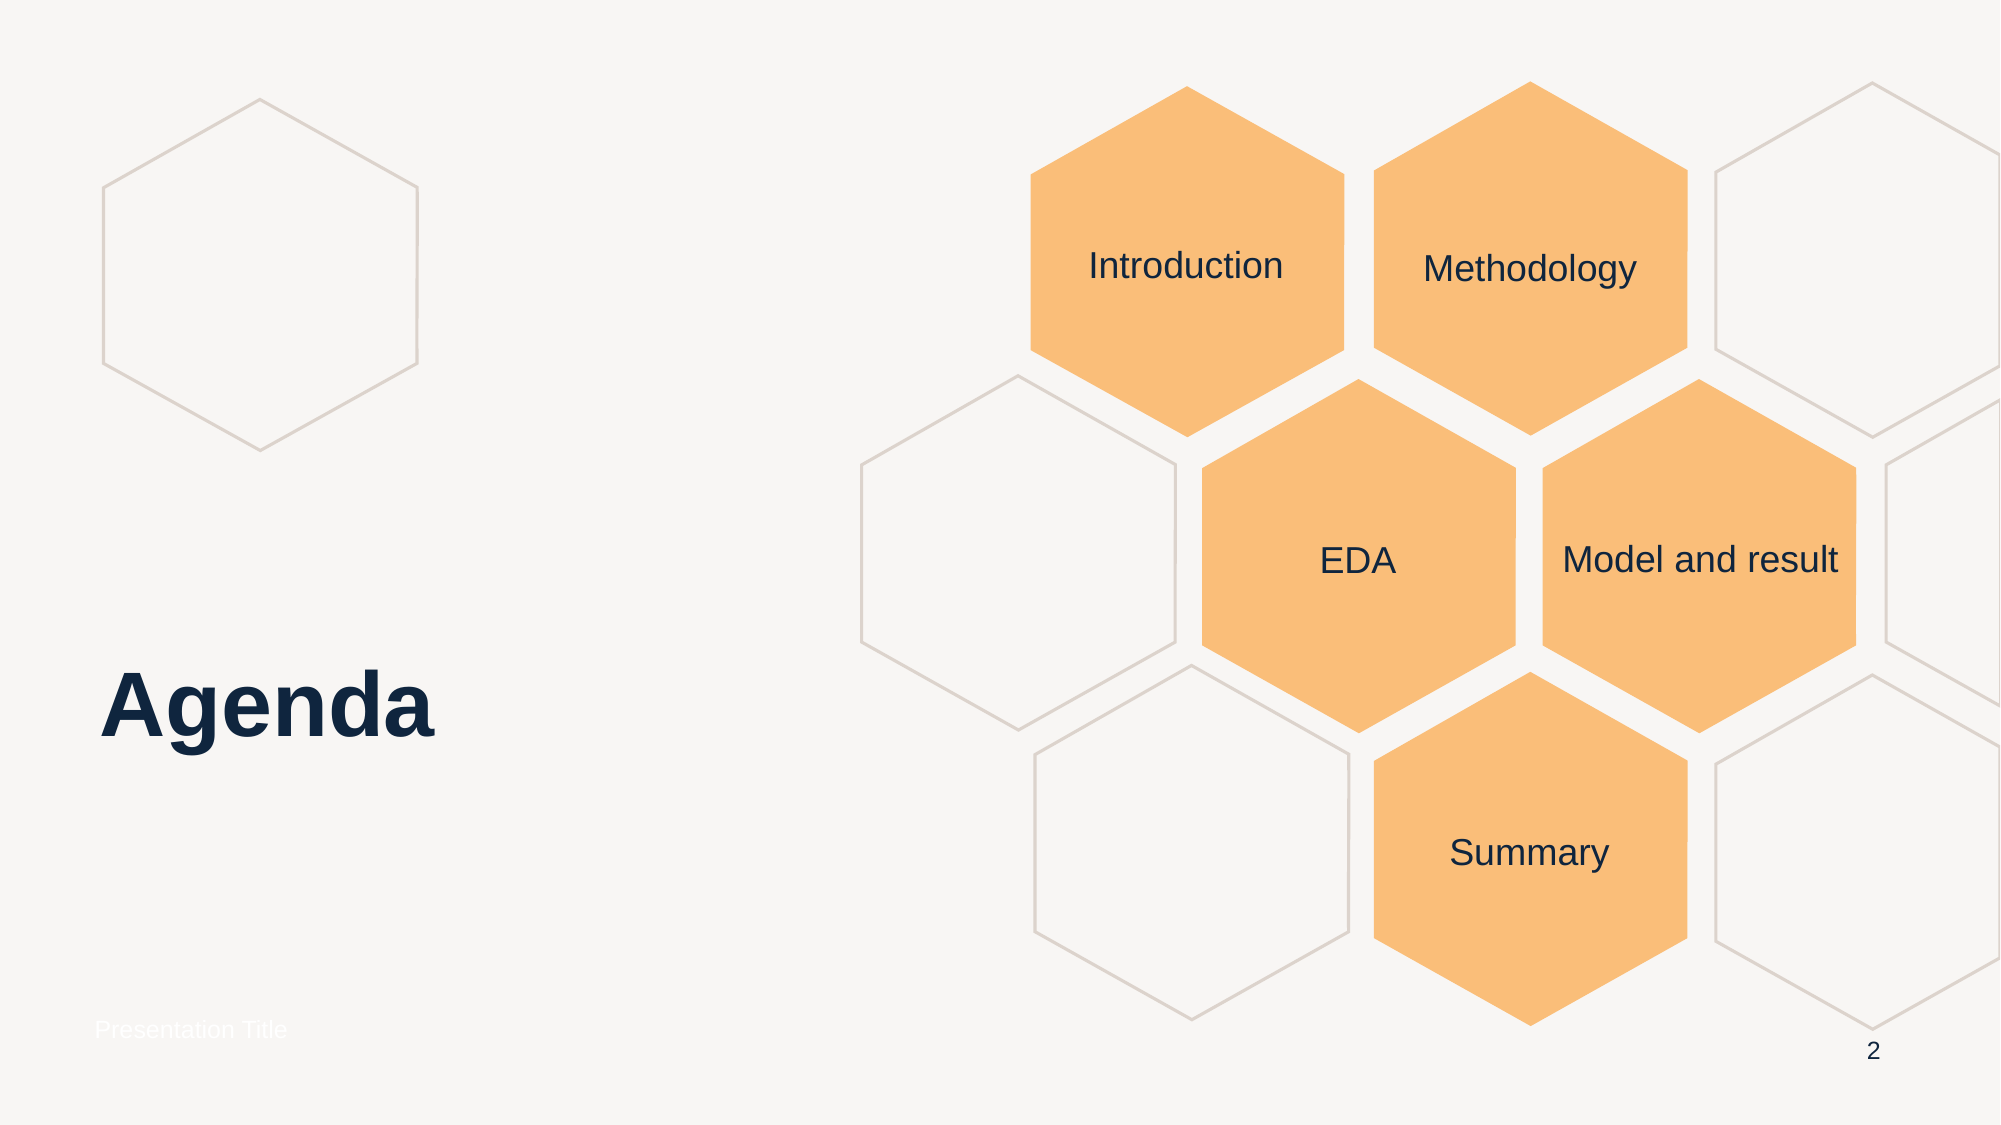

Introduction
Methodology
Model and result
EDA
# Agenda
Summary
Presentation Title

2